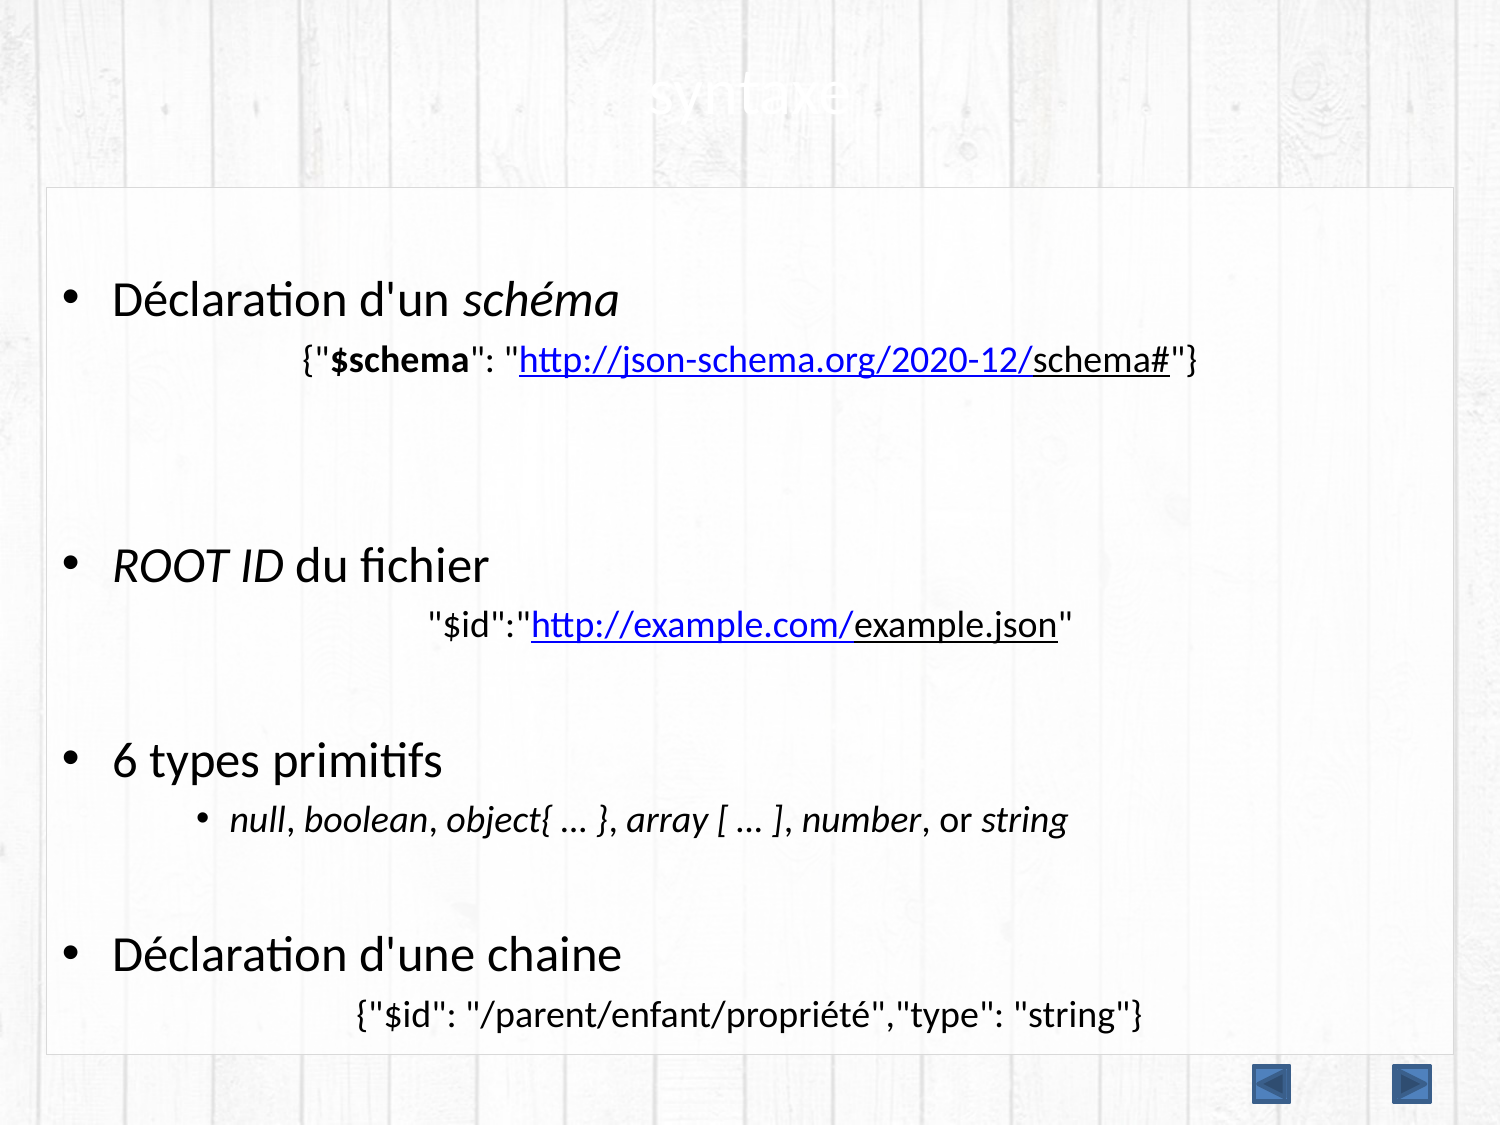

# syntaxe

Déclaration d'un schéma
{"$schema": "http://json-schema.org/2020-12/schema#"}

ROOT ID du fichier
"$id":"http://example.com/example.json"

6 types primitifs
null, boolean, object{ … }, array [ … ], number, or string

Déclaration d'une chaine
{"$id": "/parent/enfant/propriété","type": "string"}